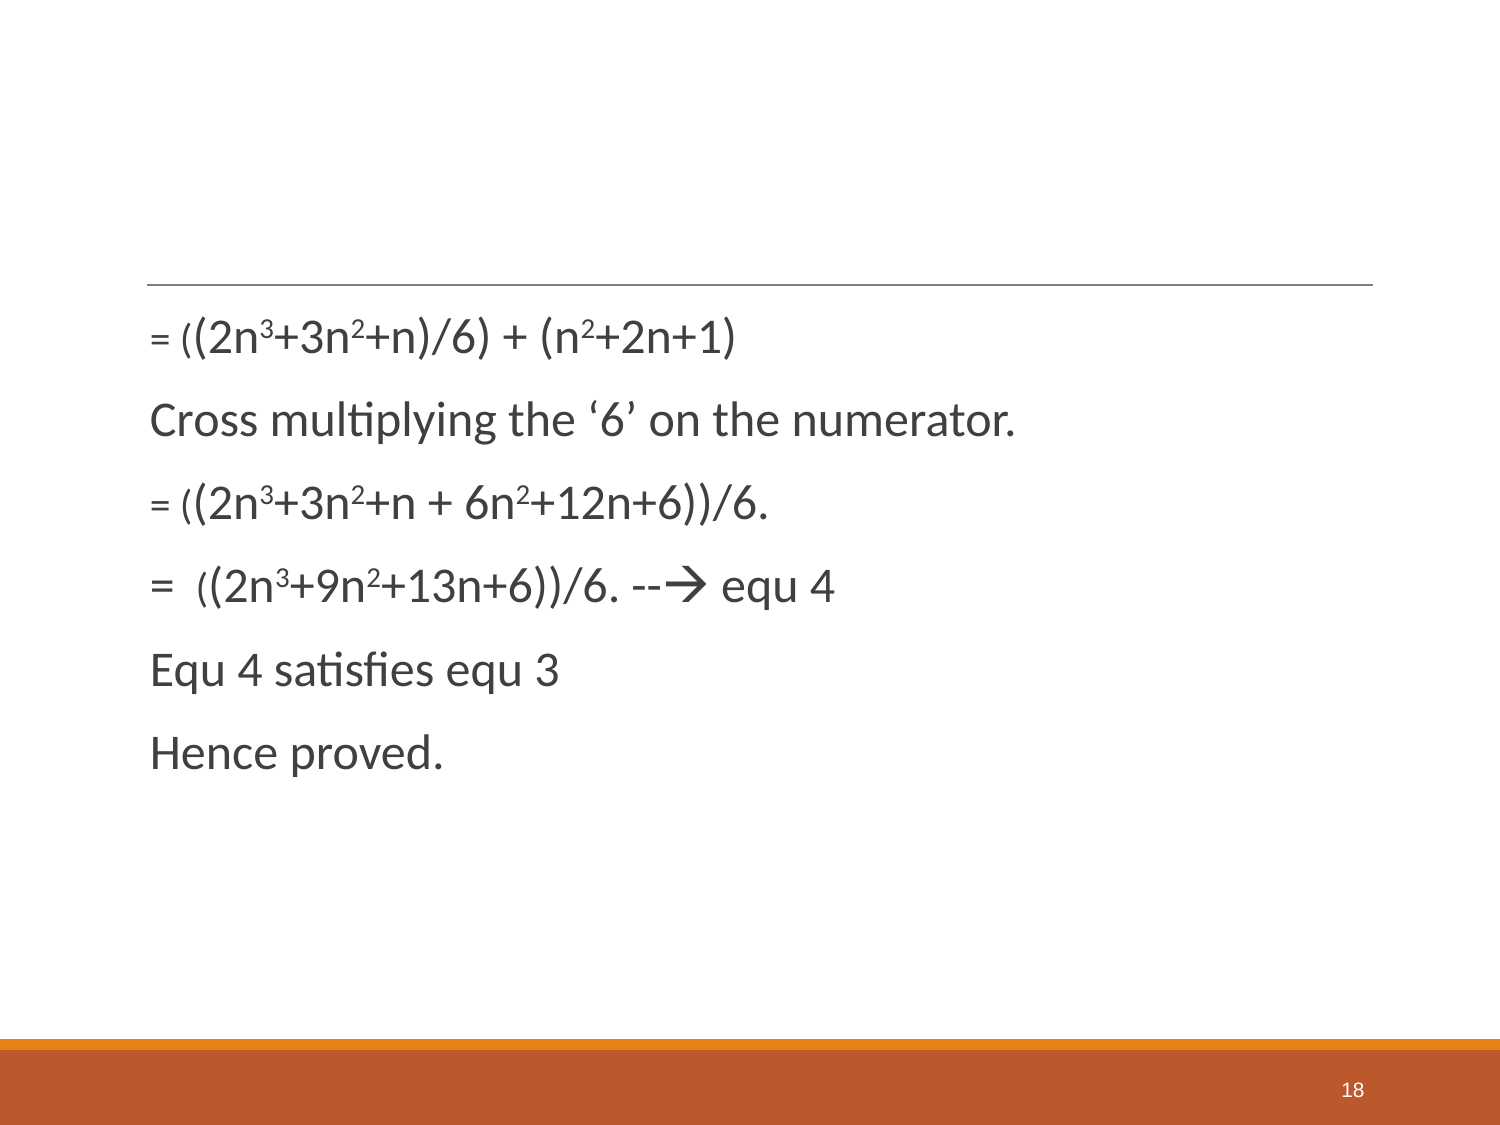

= ((2n3+3n2+n)/6) + (n2+2n+1)
Cross multiplying the ‘6’ on the numerator.
= ((2n3+3n2+n + 6n2+12n+6))/6.
=  ((2n3+9n2+13n+6))/6. --🡪 equ 4
Equ 4 satisfies equ 3
Hence proved.

18